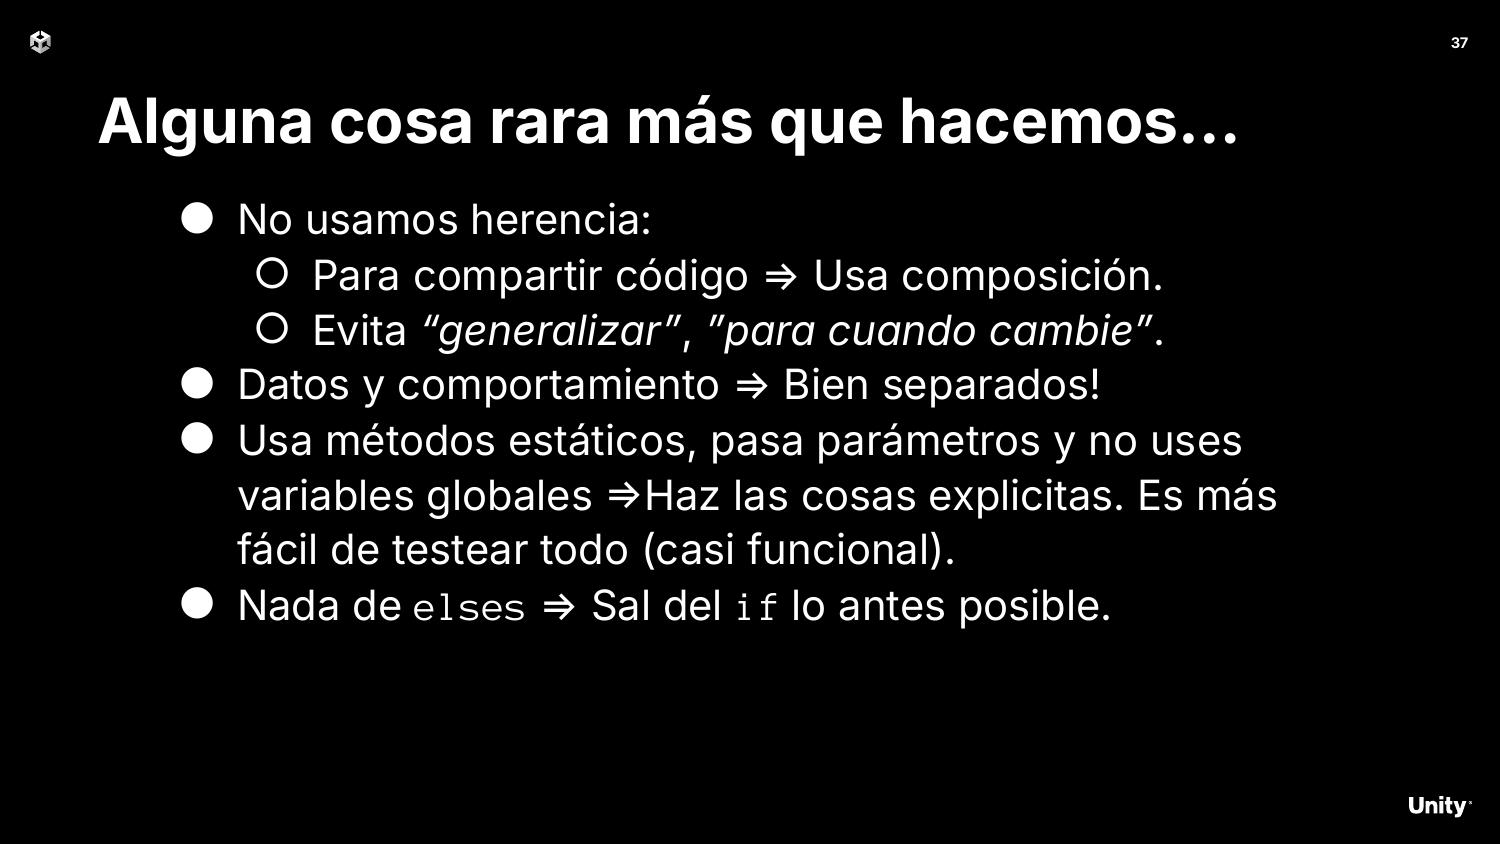

37
# Alguna cosa rara más que hacemos…
No usamos herencia:
Para compartir código => Usa composición.
Evita “generalizar”, ”para cuando cambie”.
Datos y comportamiento => Bien separados!
Usa métodos estáticos, pasa parámetros y no uses variables globales =>Haz las cosas explicitas. Es más fácil de testear todo (casi funcional).
Nada de elses => Sal del if lo antes posible.